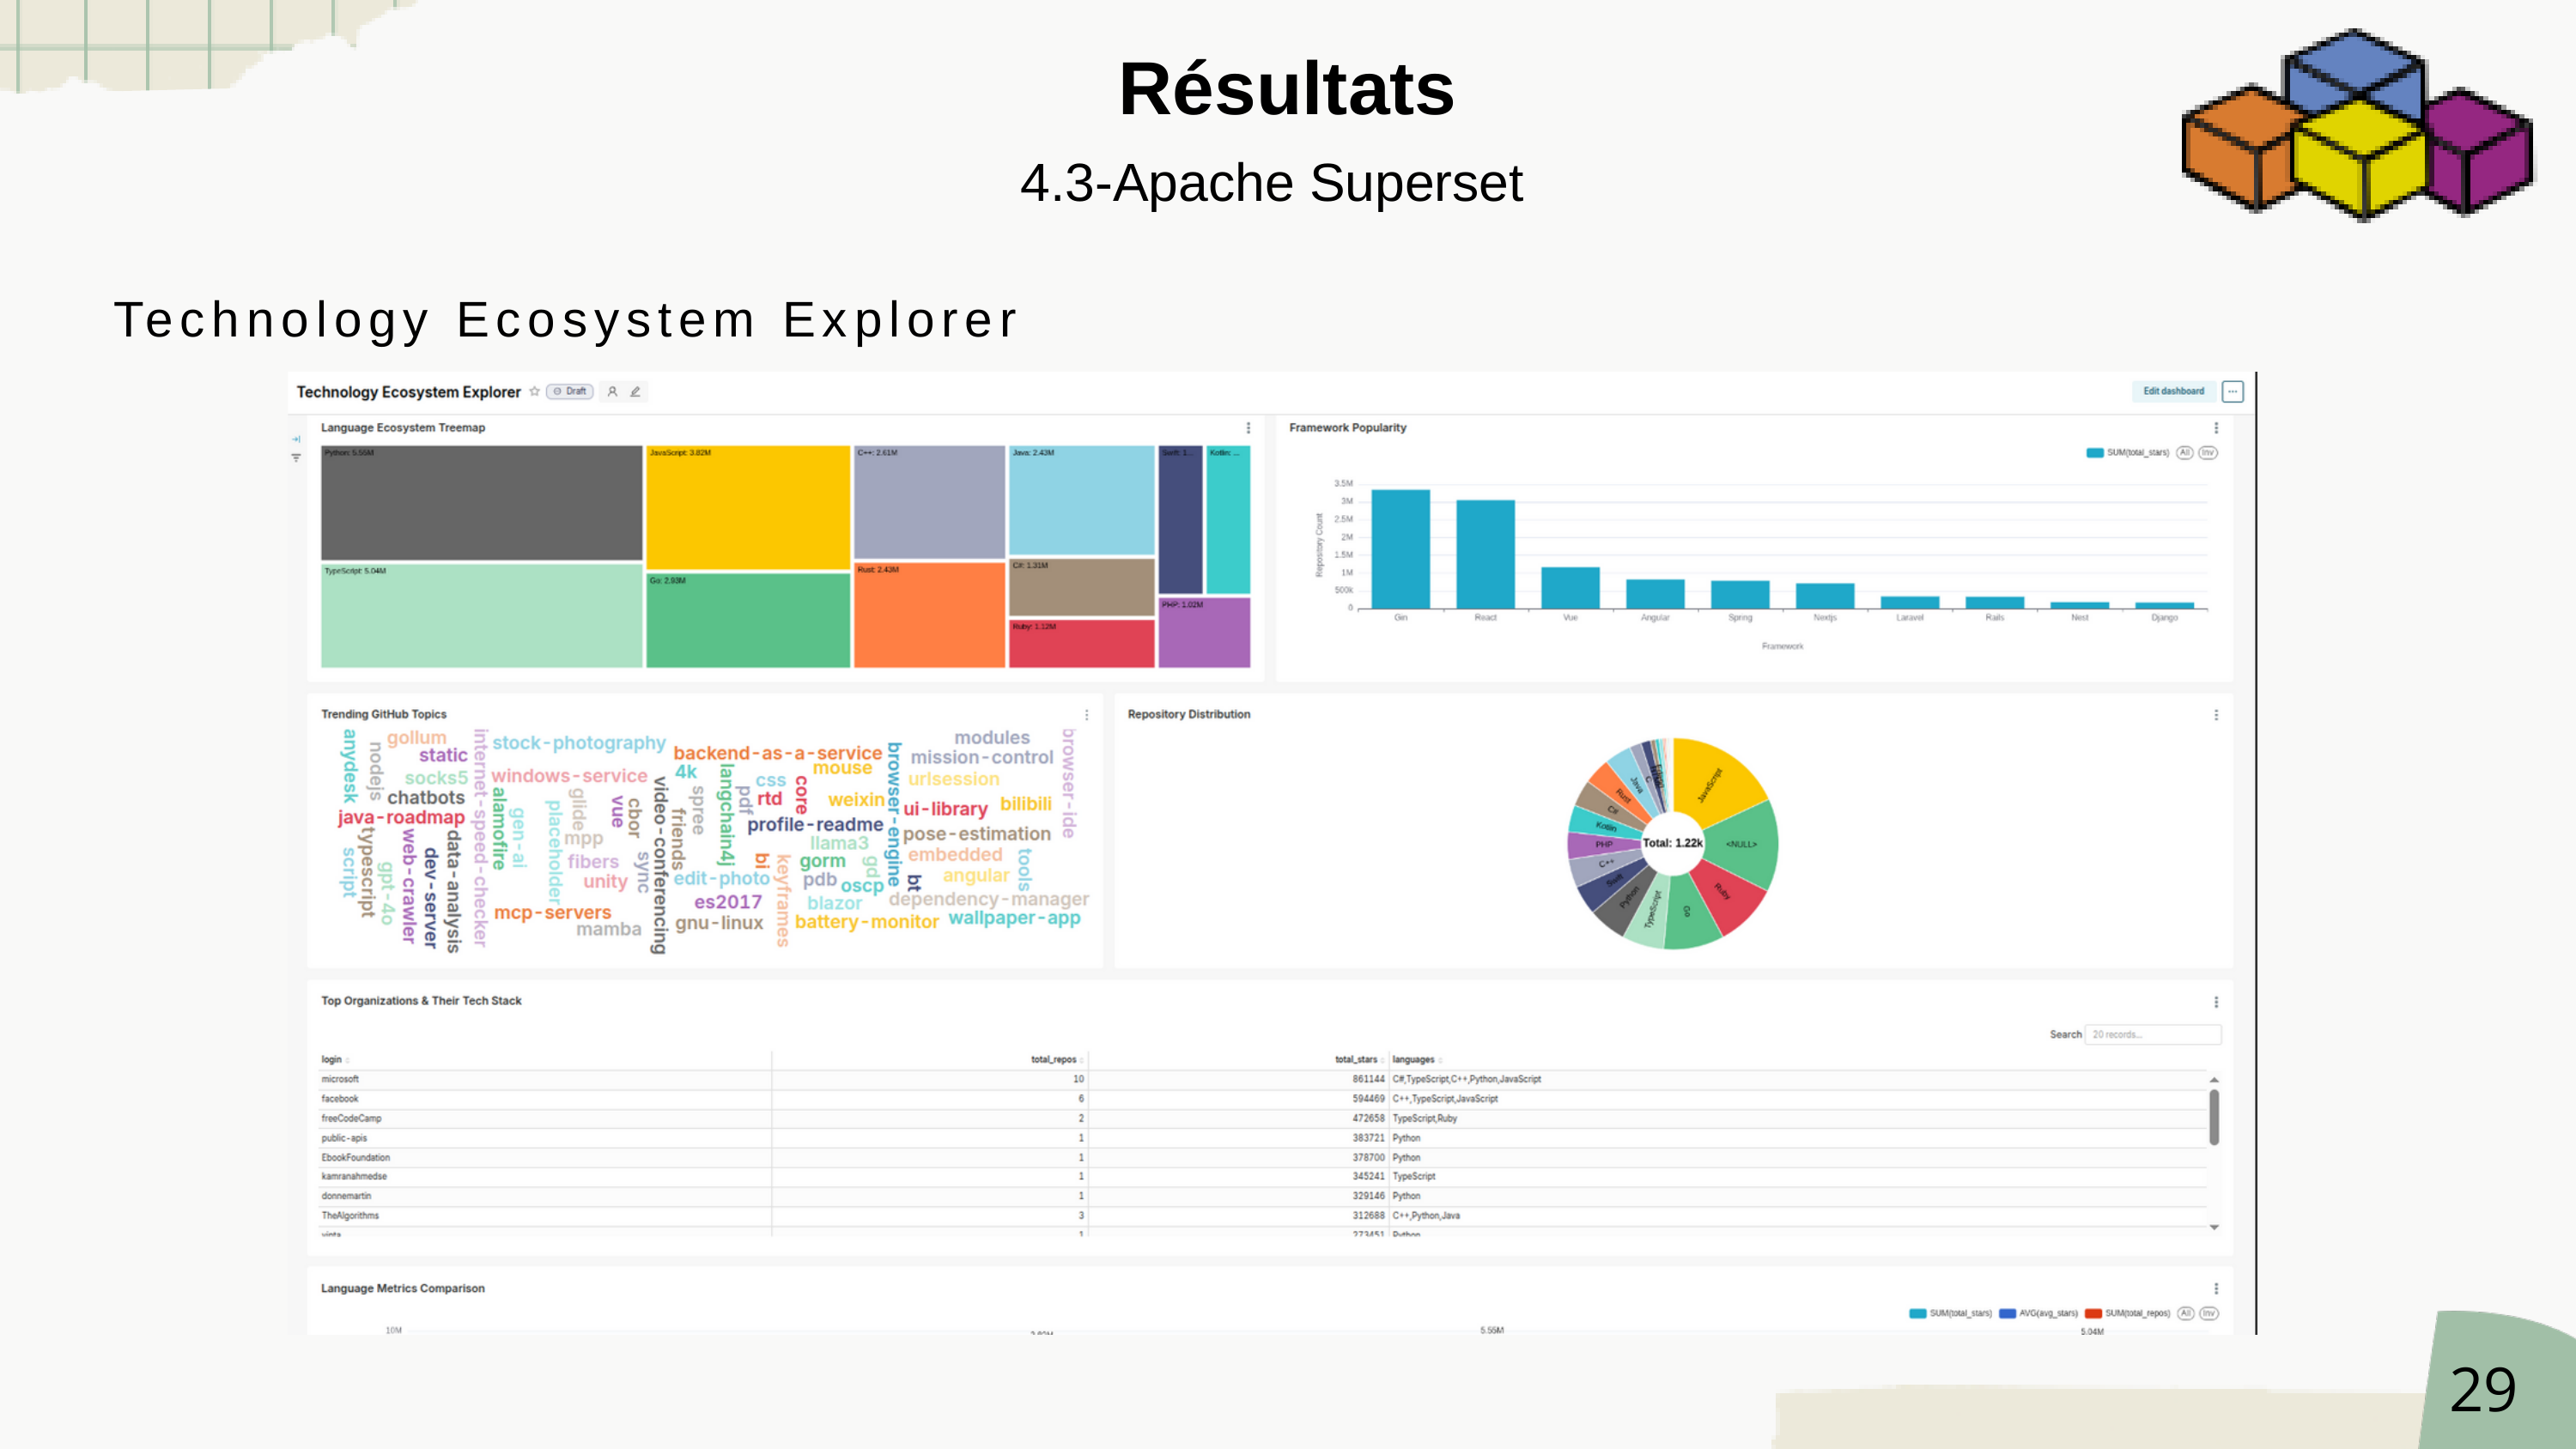

Résultats

4.3-Apache Superset
Technology Ecosystem Explorer

29